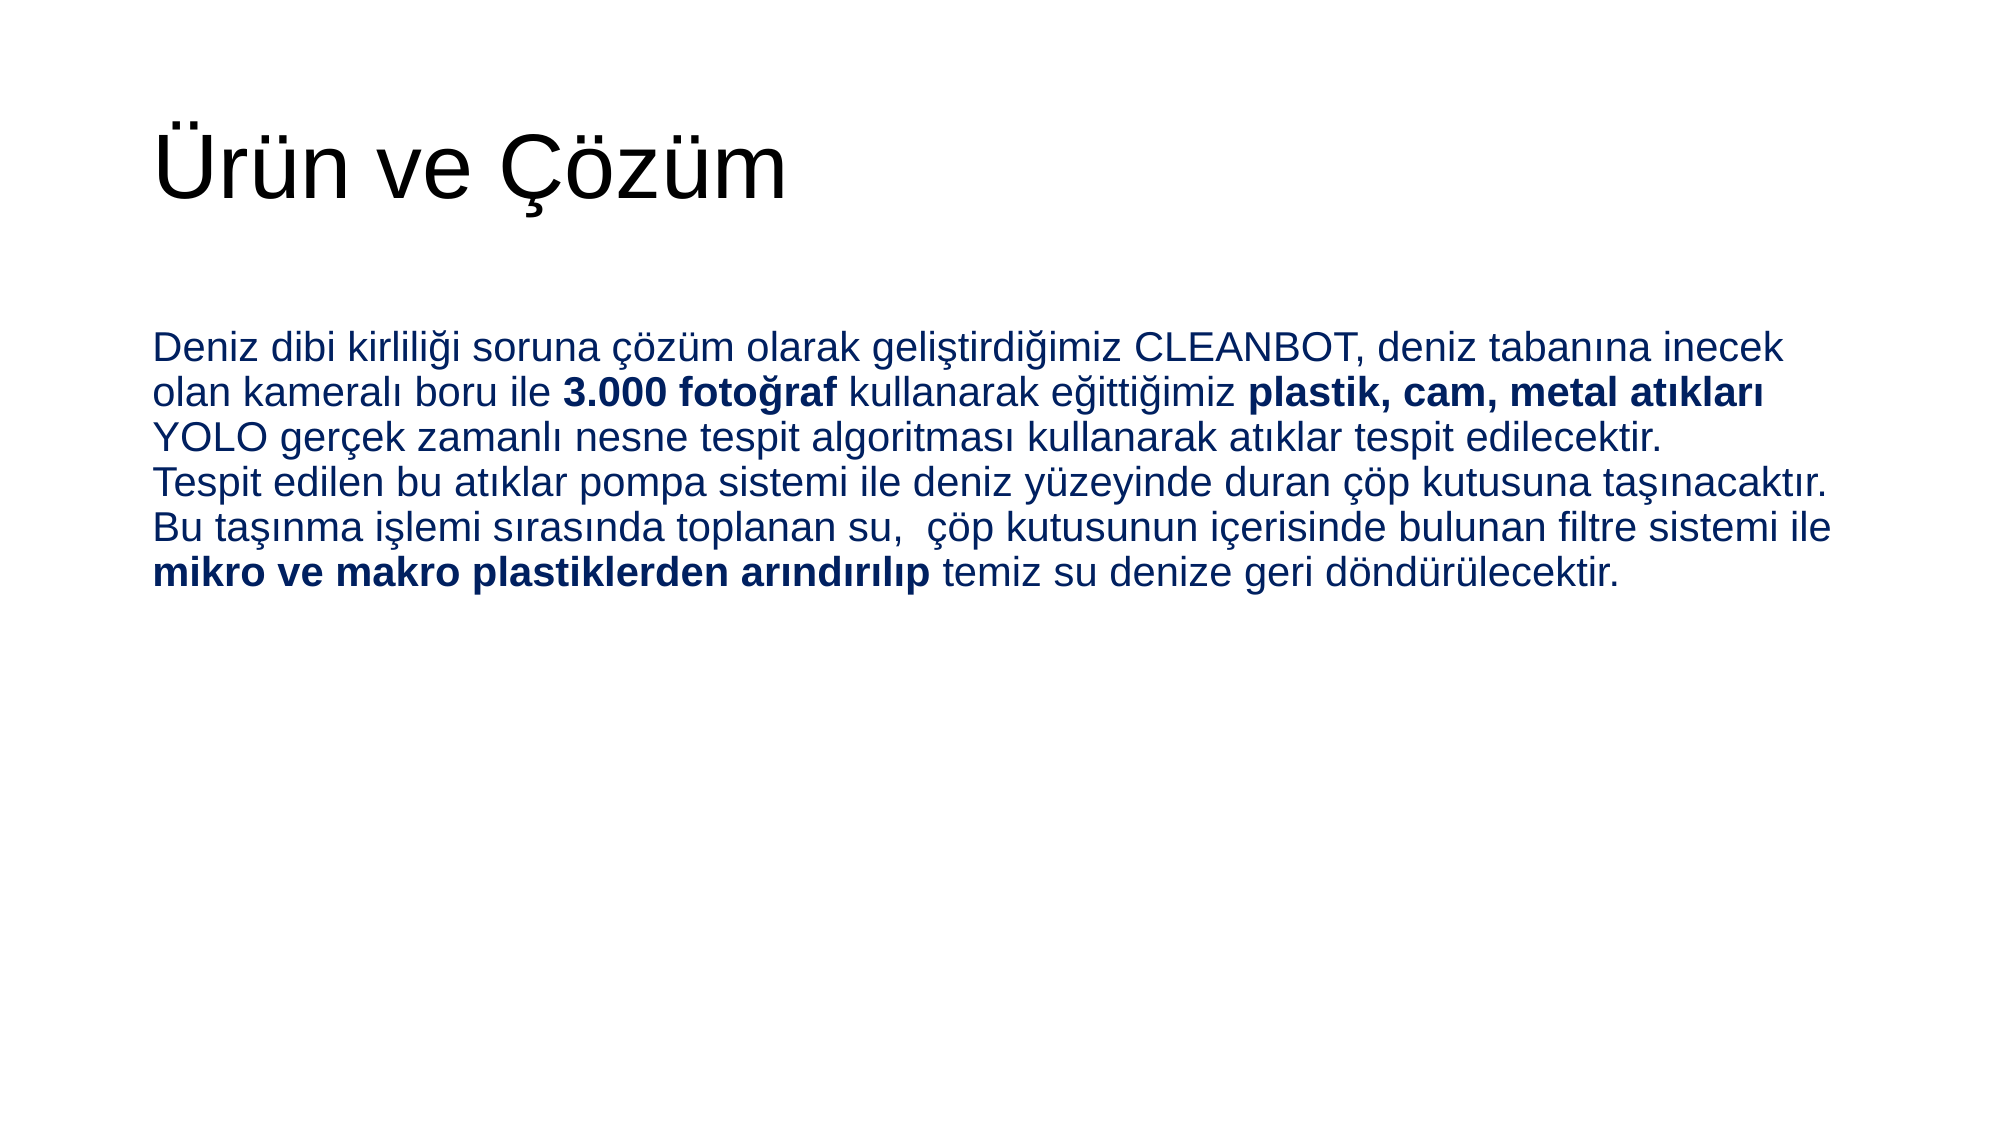

# Ürün ve Çözüm
Deniz dibi kirliliği soruna çözüm olarak geliştirdiğimiz CLEANBOT, deniz tabanına inecek olan kameralı boru ile 3.000 fotoğraf kullanarak eğittiğimiz plastik, cam, metal atıkları YOLO gerçek zamanlı nesne tespit algoritması kullanarak atıklar tespit edilecektir.
Tespit edilen bu atıklar pompa sistemi ile deniz yüzeyinde duran çöp kutusuna taşınacaktır.
Bu taşınma işlemi sırasında toplanan su,  çöp kutusunun içerisinde bulunan filtre sistemi ile mikro ve makro plastiklerden arındırılıp temiz su denize geri döndürülecektir.